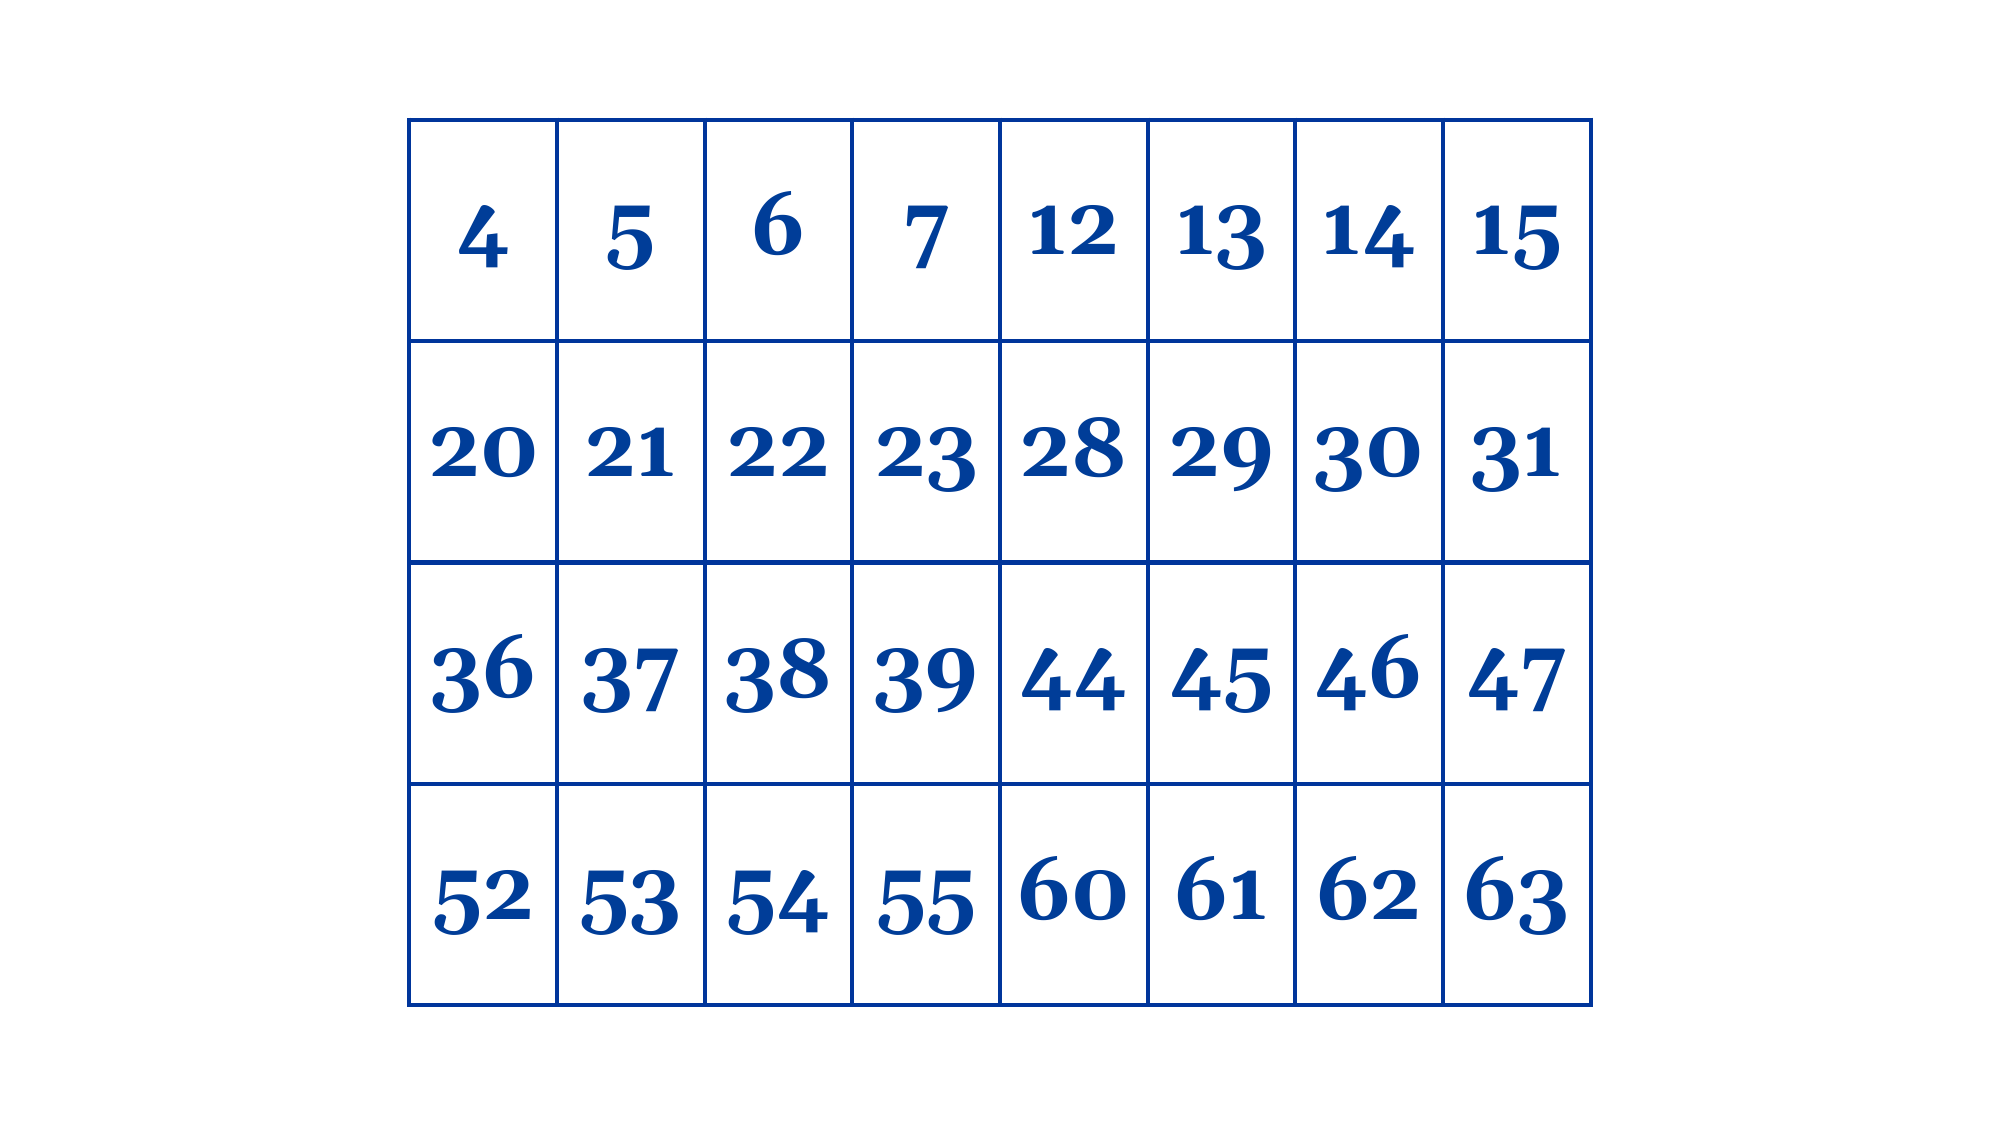

| 4 | 5 | 6 | 7 | 12 | 13 | 14 | 15 |
| --- | --- | --- | --- | --- | --- | --- | --- |
| 20 | 21 | 22 | 23 | 28 | 29 | 30 | 31 |
| 36 | 37 | 38 | 39 | 44 | 45 | 46 | 47 |
| 52 | 53 | 54 | 55 | 60 | 61 | 62 | 63 |